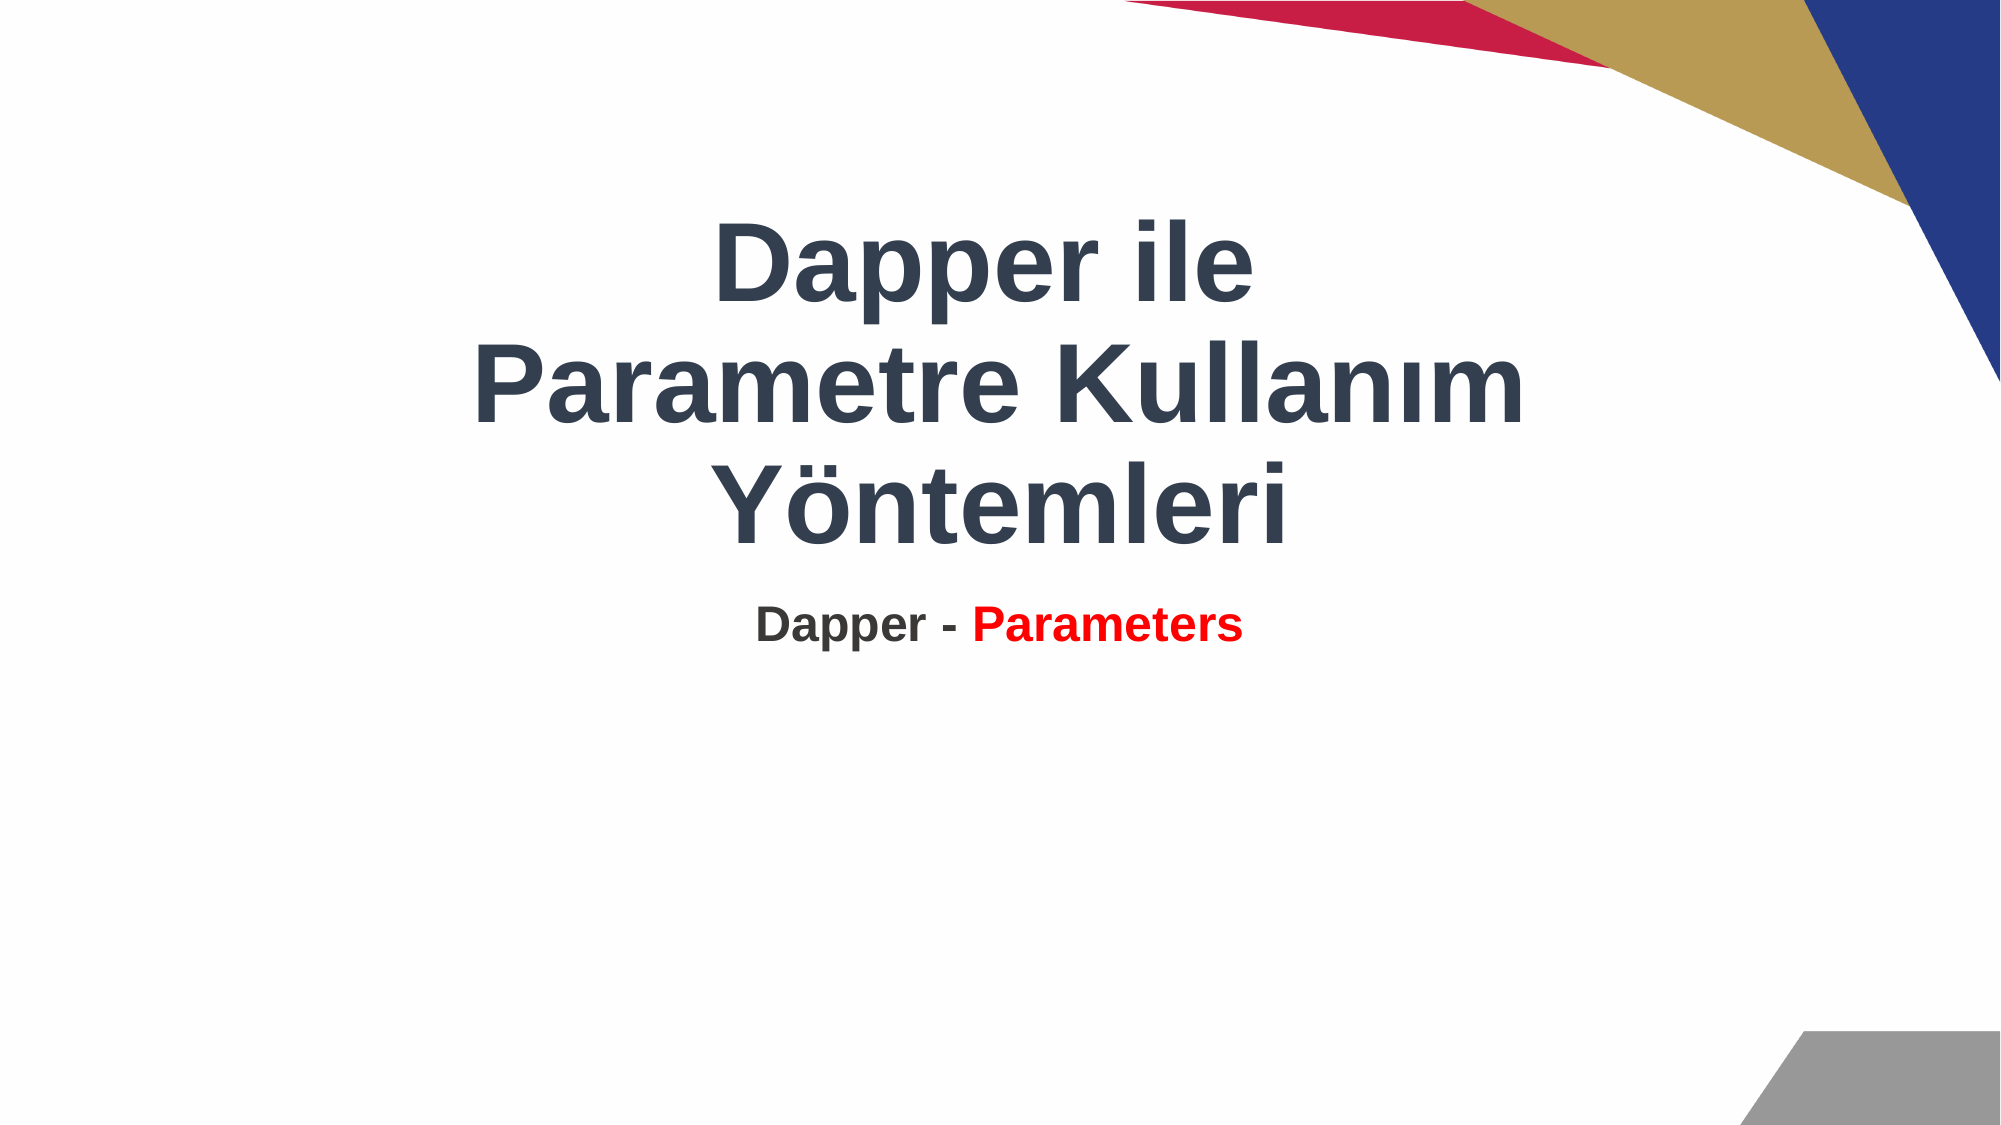

# Dapper ile Parametre Kullanım Yöntemleri
Dapper - Parameters